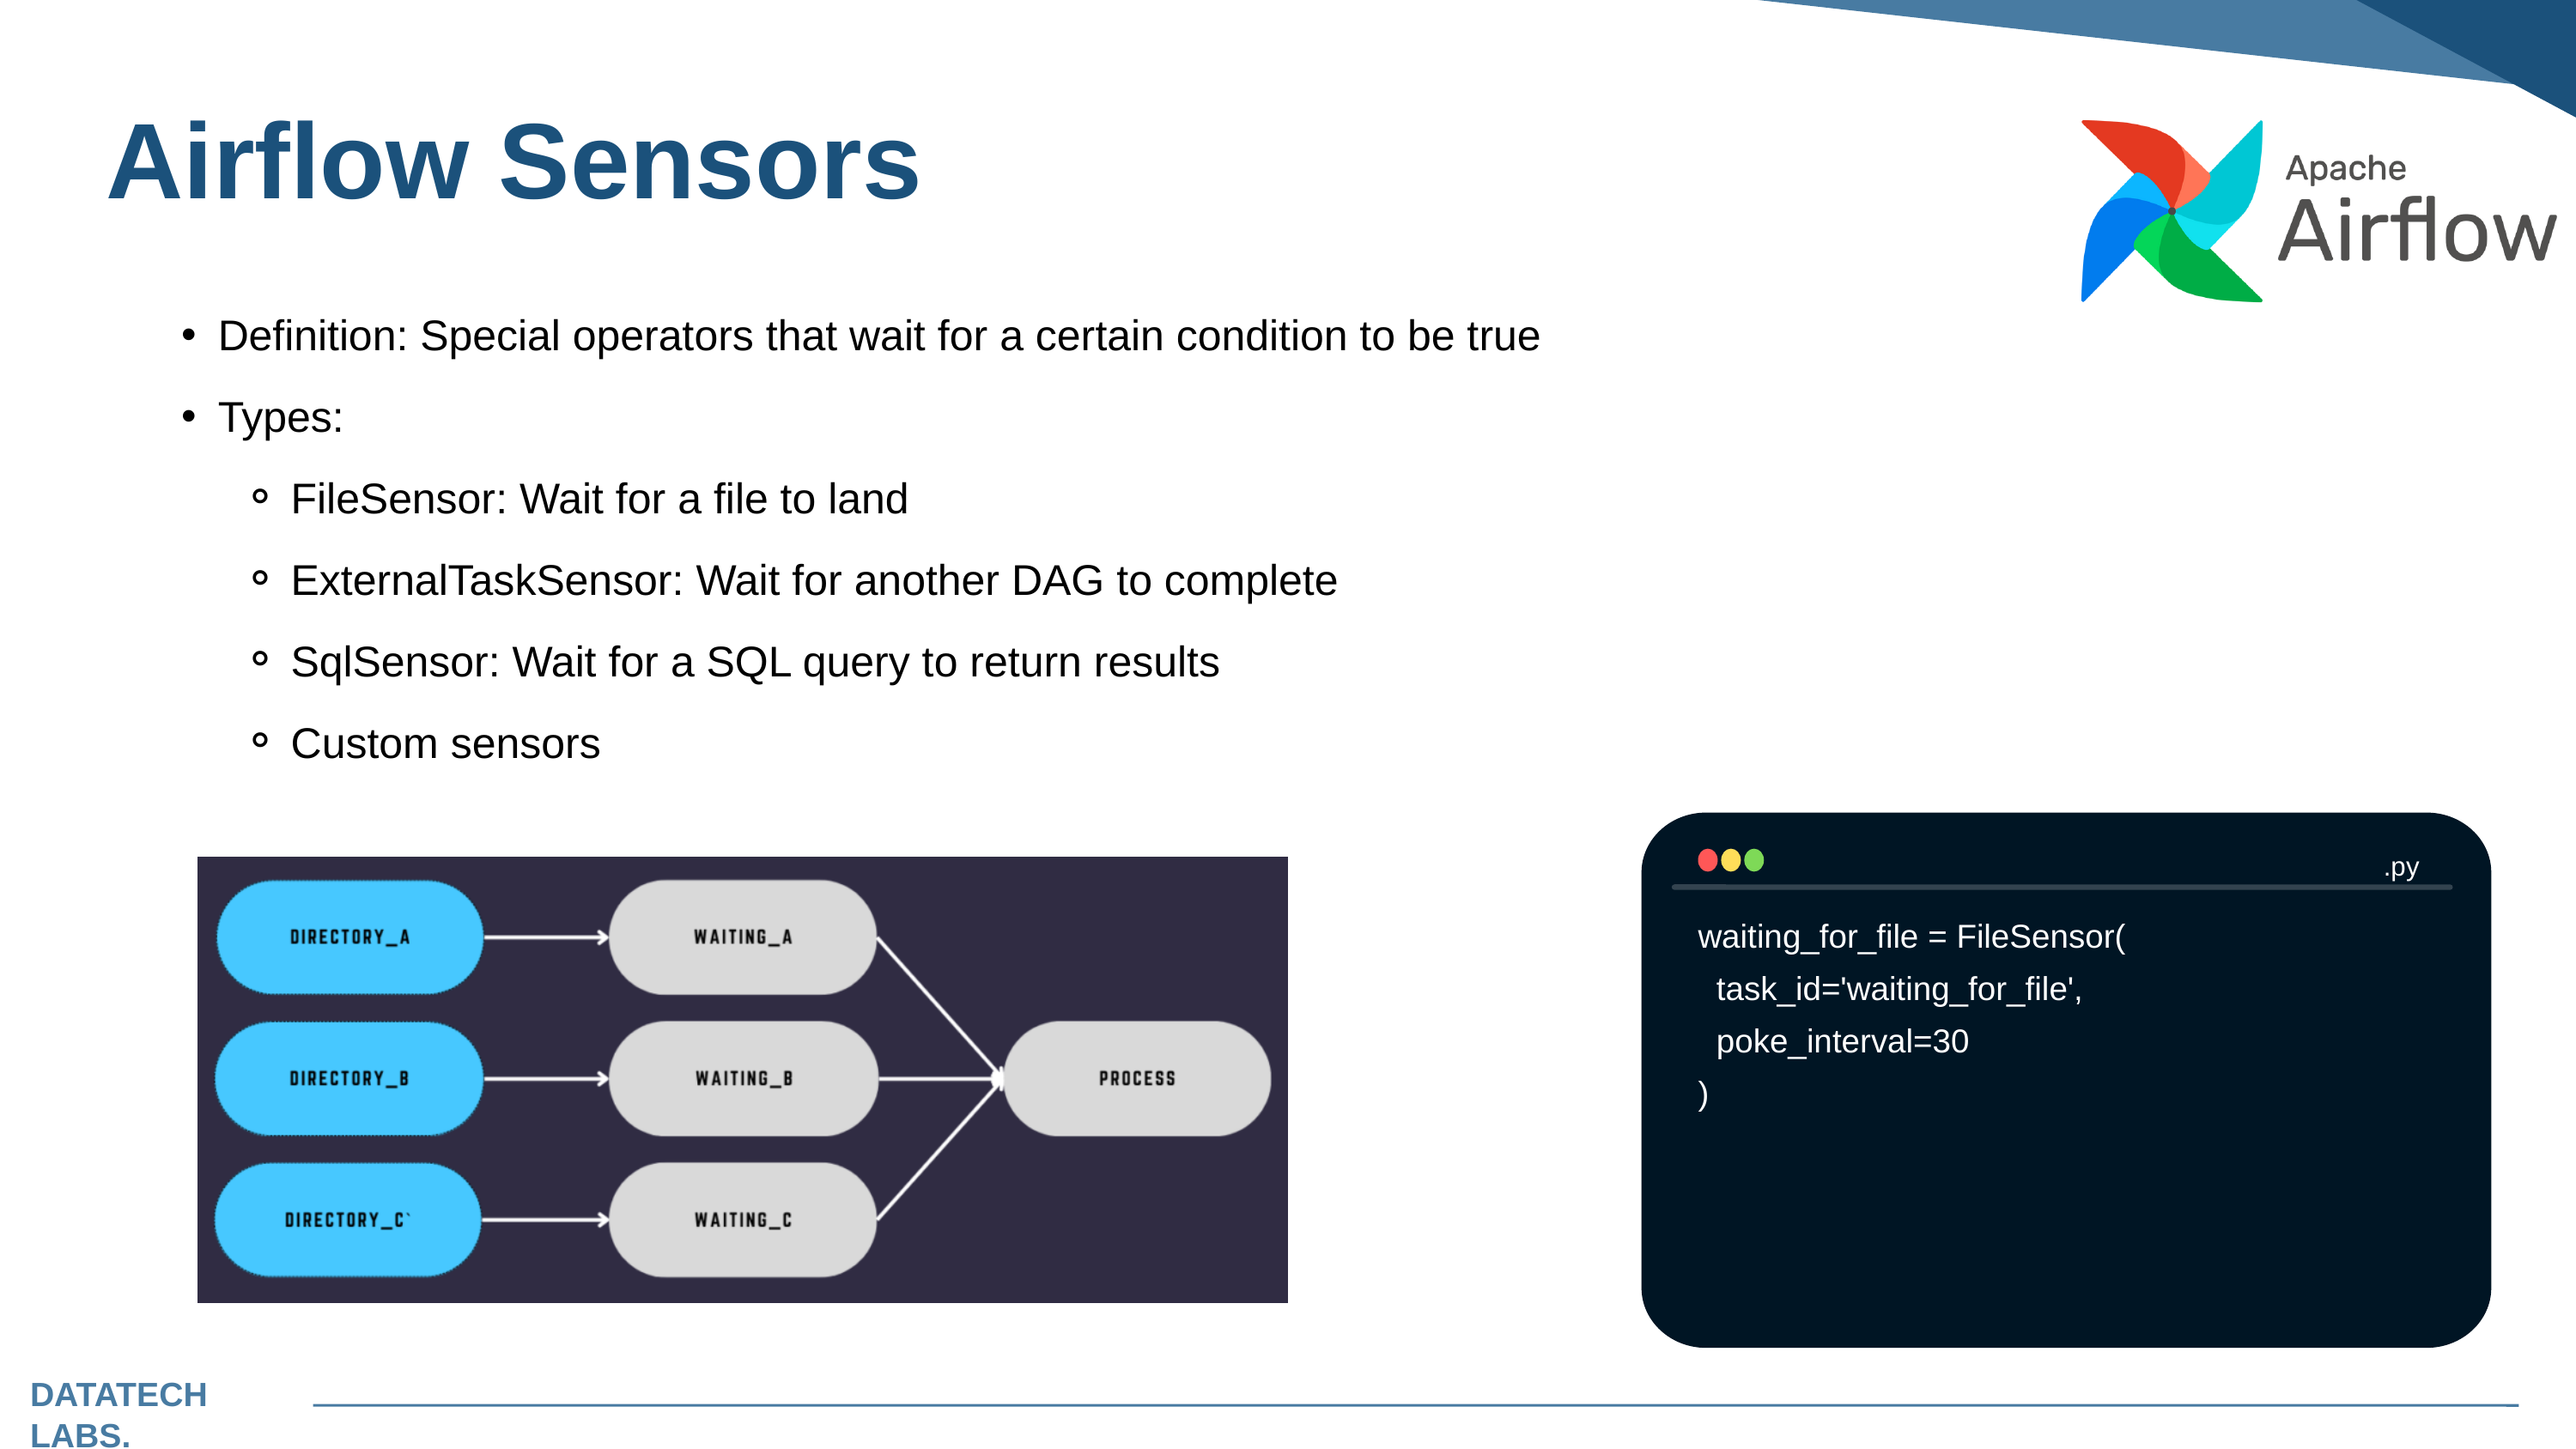

Airflow Sensors

Definition: Special operators that wait for a certain condition to be true
Types:
FileSensor: Wait for a file to land
ExternalTaskSensor: Wait for another DAG to complete
SqlSensor: Wait for a SQL query to return results
Custom sensors

.py

waiting_for_file = FileSensor(
  task_id='waiting_for_file',
  poke_interval=30
)

DATATECH LABS.